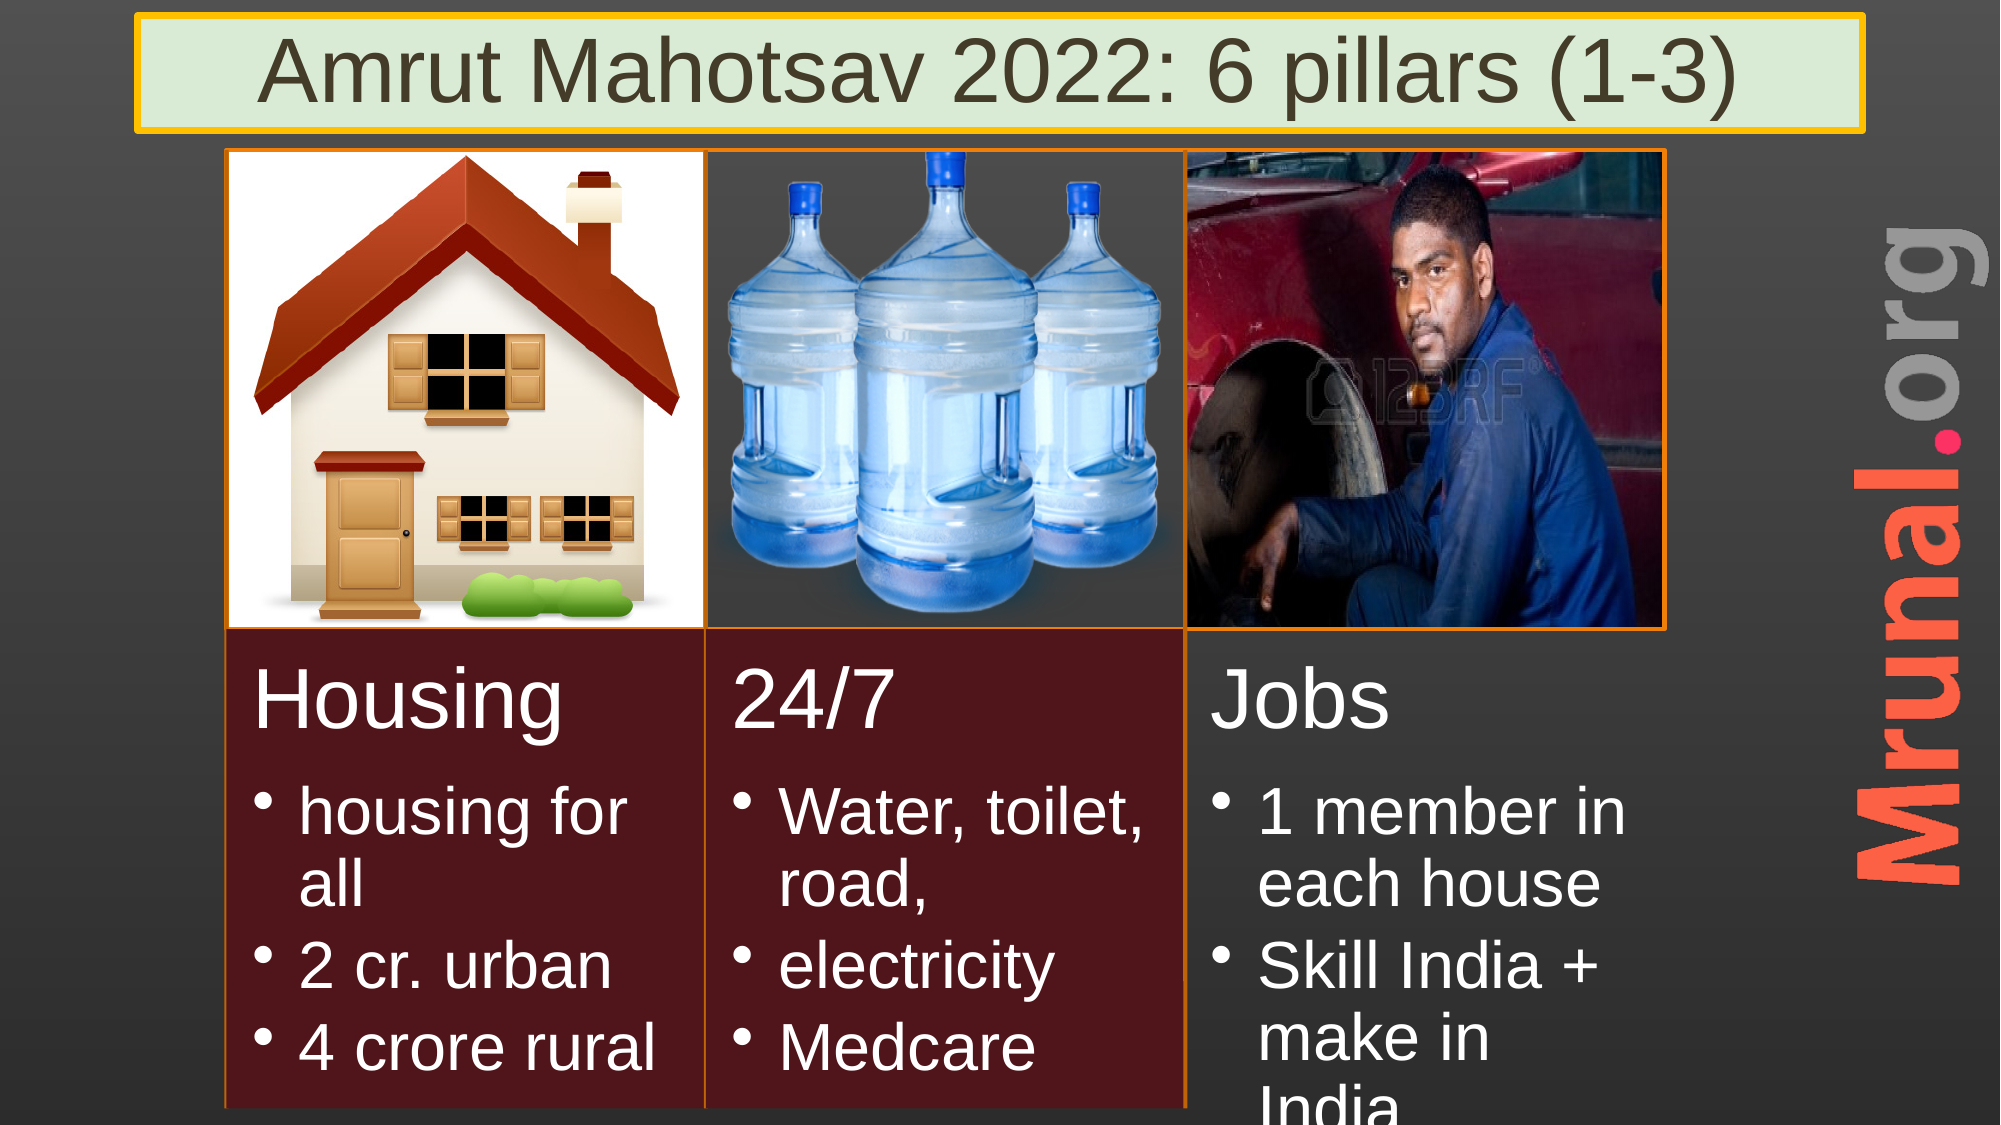

# Amrut Mahotsav 2022: 6 pillars (1-3)
Housing
housing for all
2 cr. urban
4 crore rural
24/7
Water, toilet, road,
electricity
Medcare
Jobs
1 member in each house
Skill India + make in India